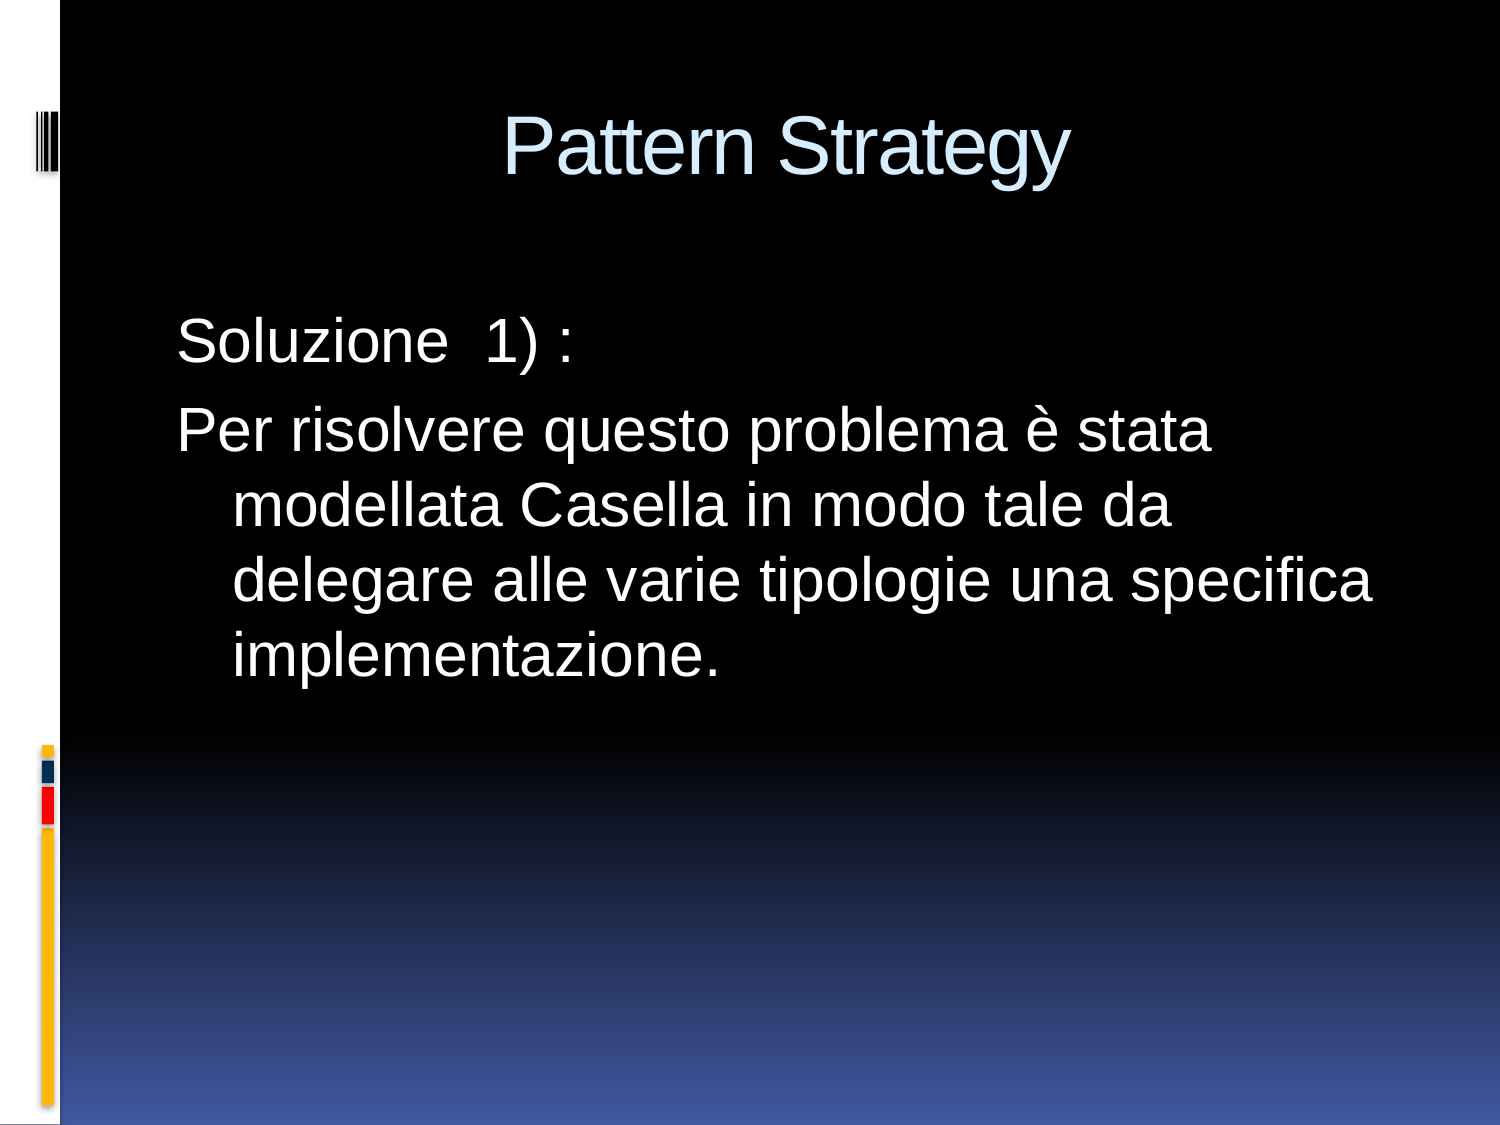

# Pattern Strategy
Soluzione  1) :
Per risolvere questo problema è stata modellata Casella in modo tale da delegare alle varie tipologie una specifica implementazione.